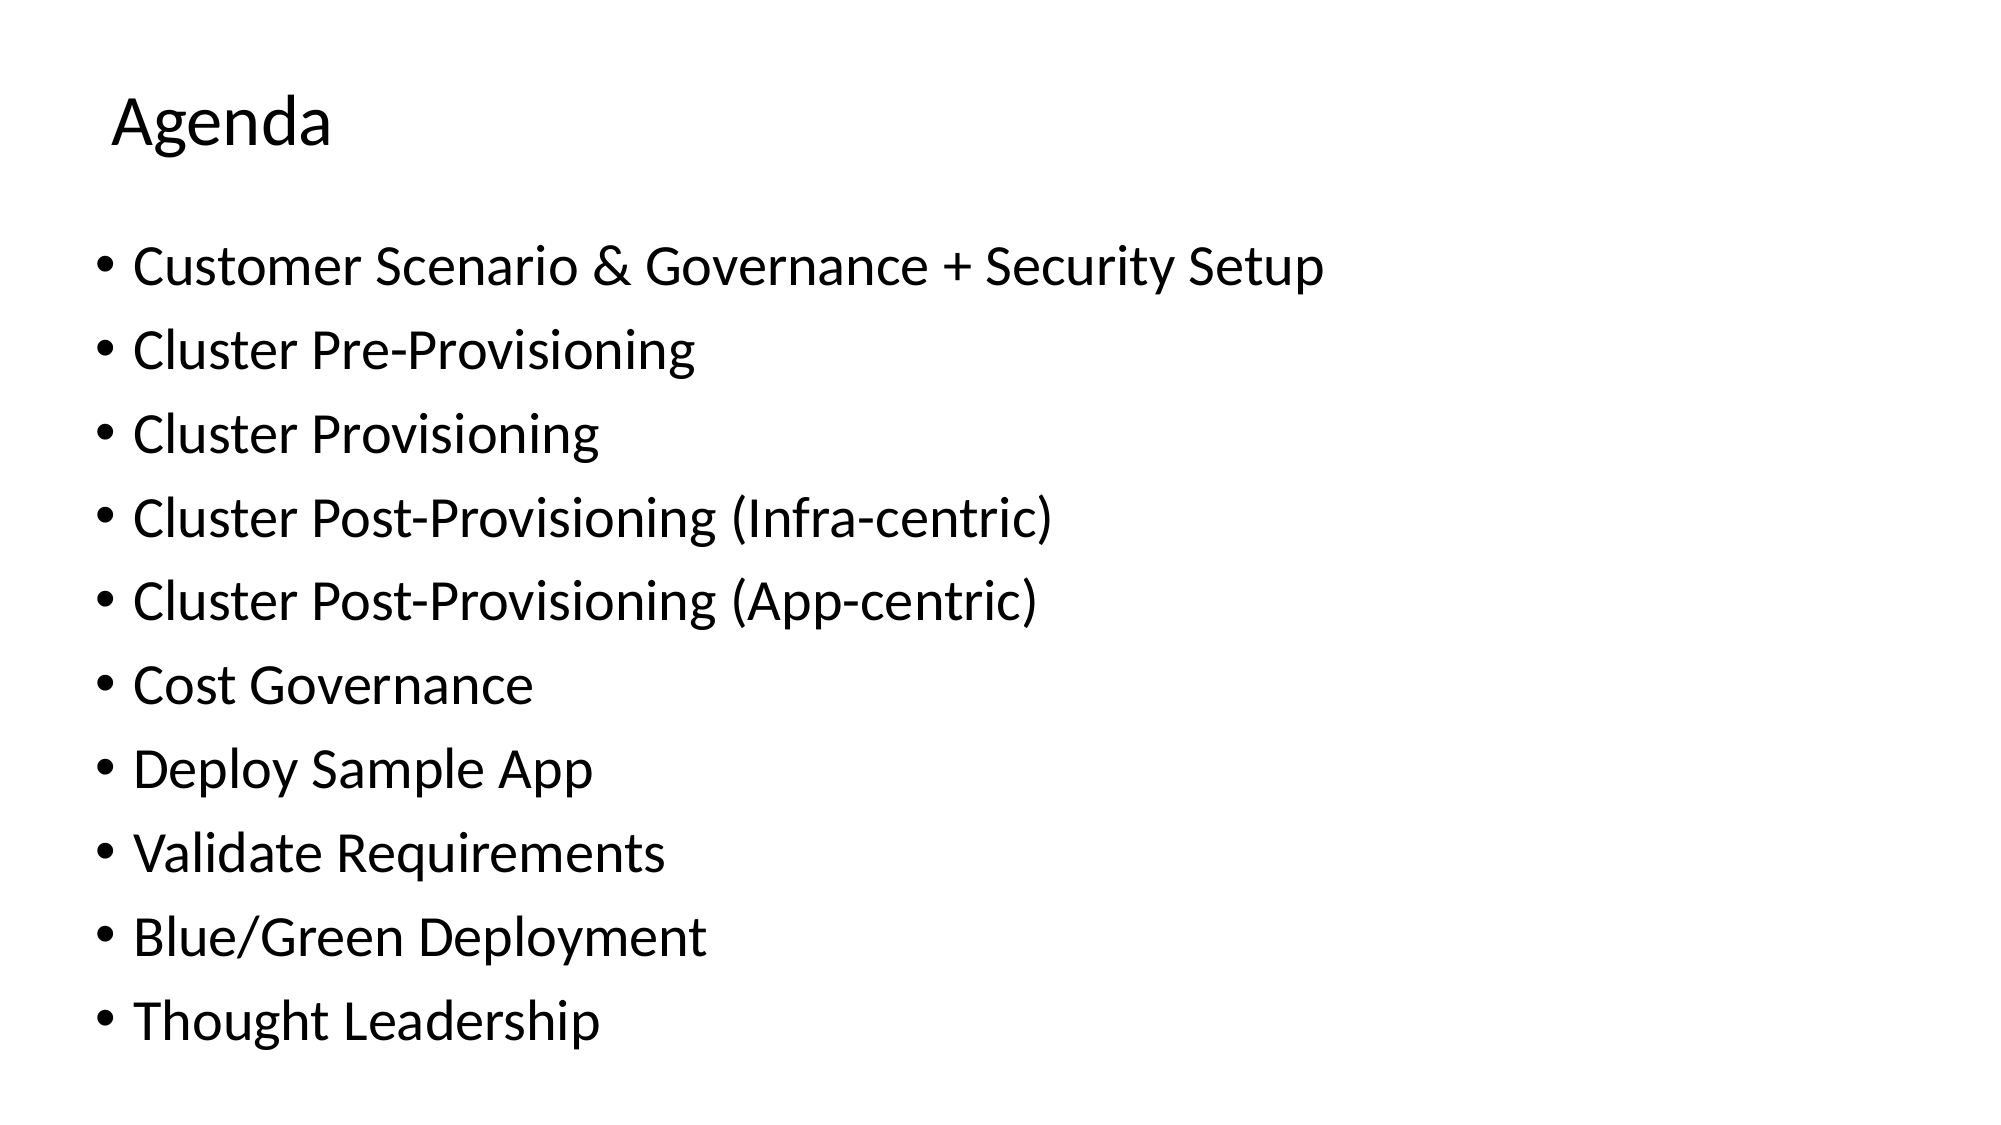

# Agenda
Customer Scenario & Governance + Security Setup
Cluster Pre-Provisioning
Cluster Provisioning
Cluster Post-Provisioning (Infra-centric)
Cluster Post-Provisioning (App-centric)
Cost Governance
Deploy Sample App
Validate Requirements
Blue/Green Deployment
Thought Leadership